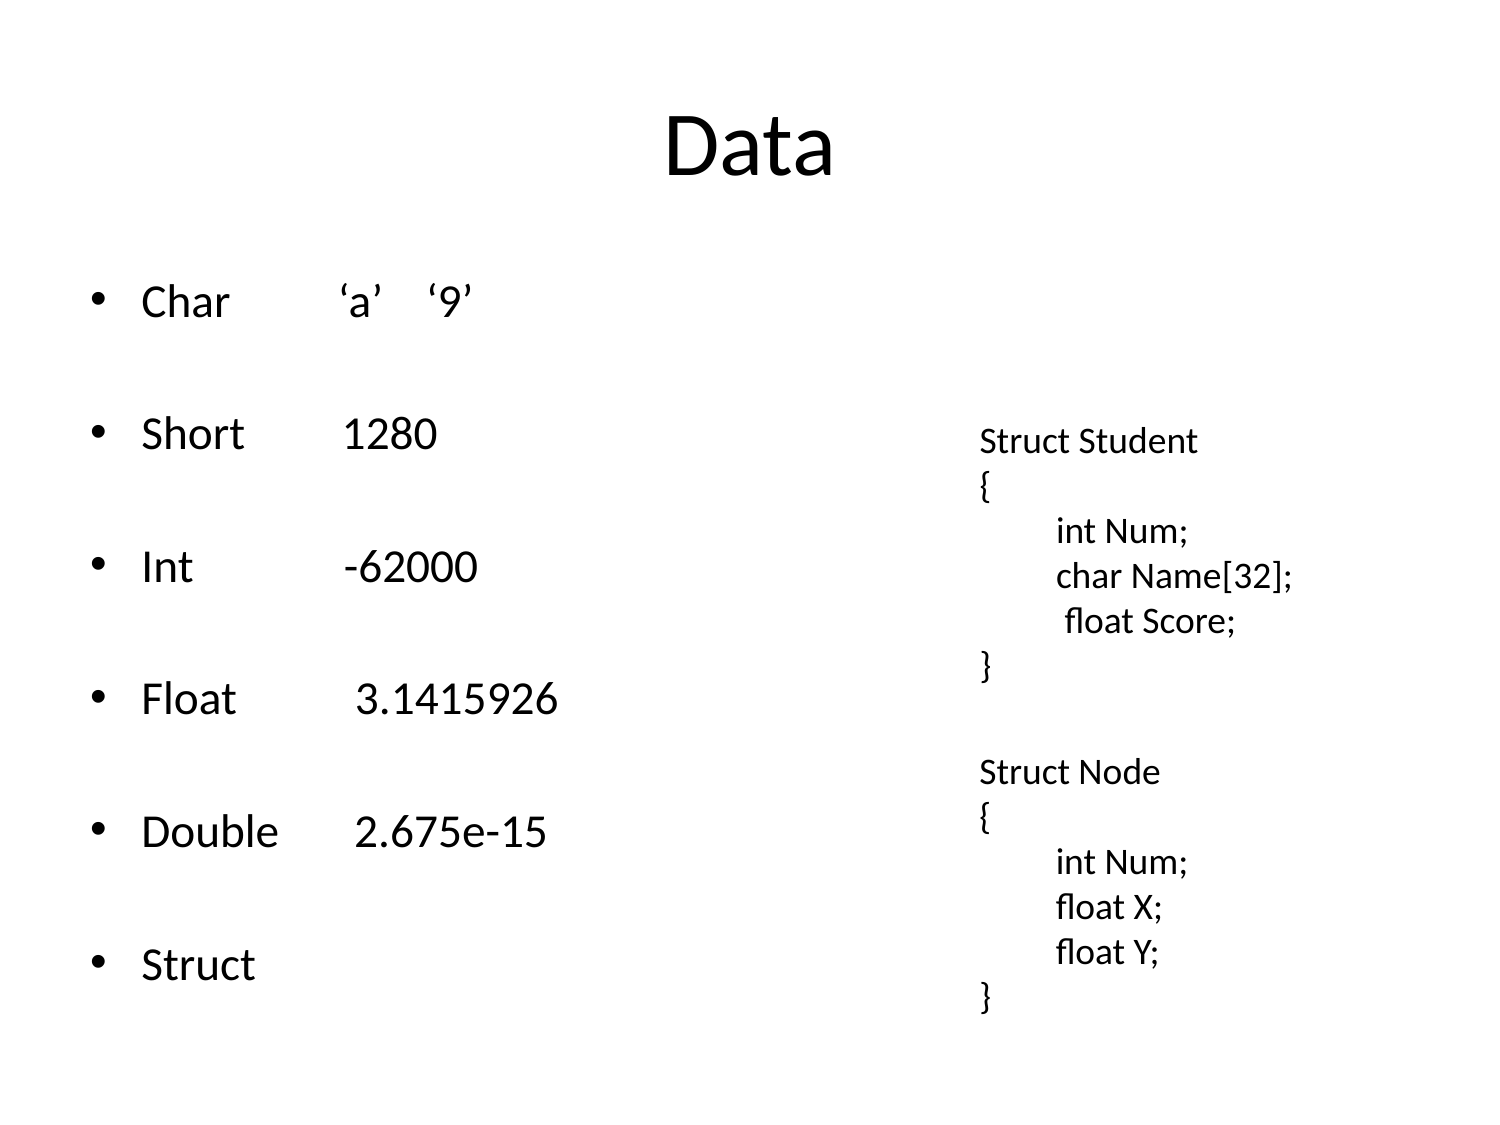

# Data
Char          ‘a’    ‘9’

Short         1280

Int              -62000

Float           3.1415926

Double       2.675e-15

Struct
Struct Student
{
         int Num;
         char Name[32];
          float Score;
}
Struct Node
{
         int Num;
         float X;
         float Y;
}